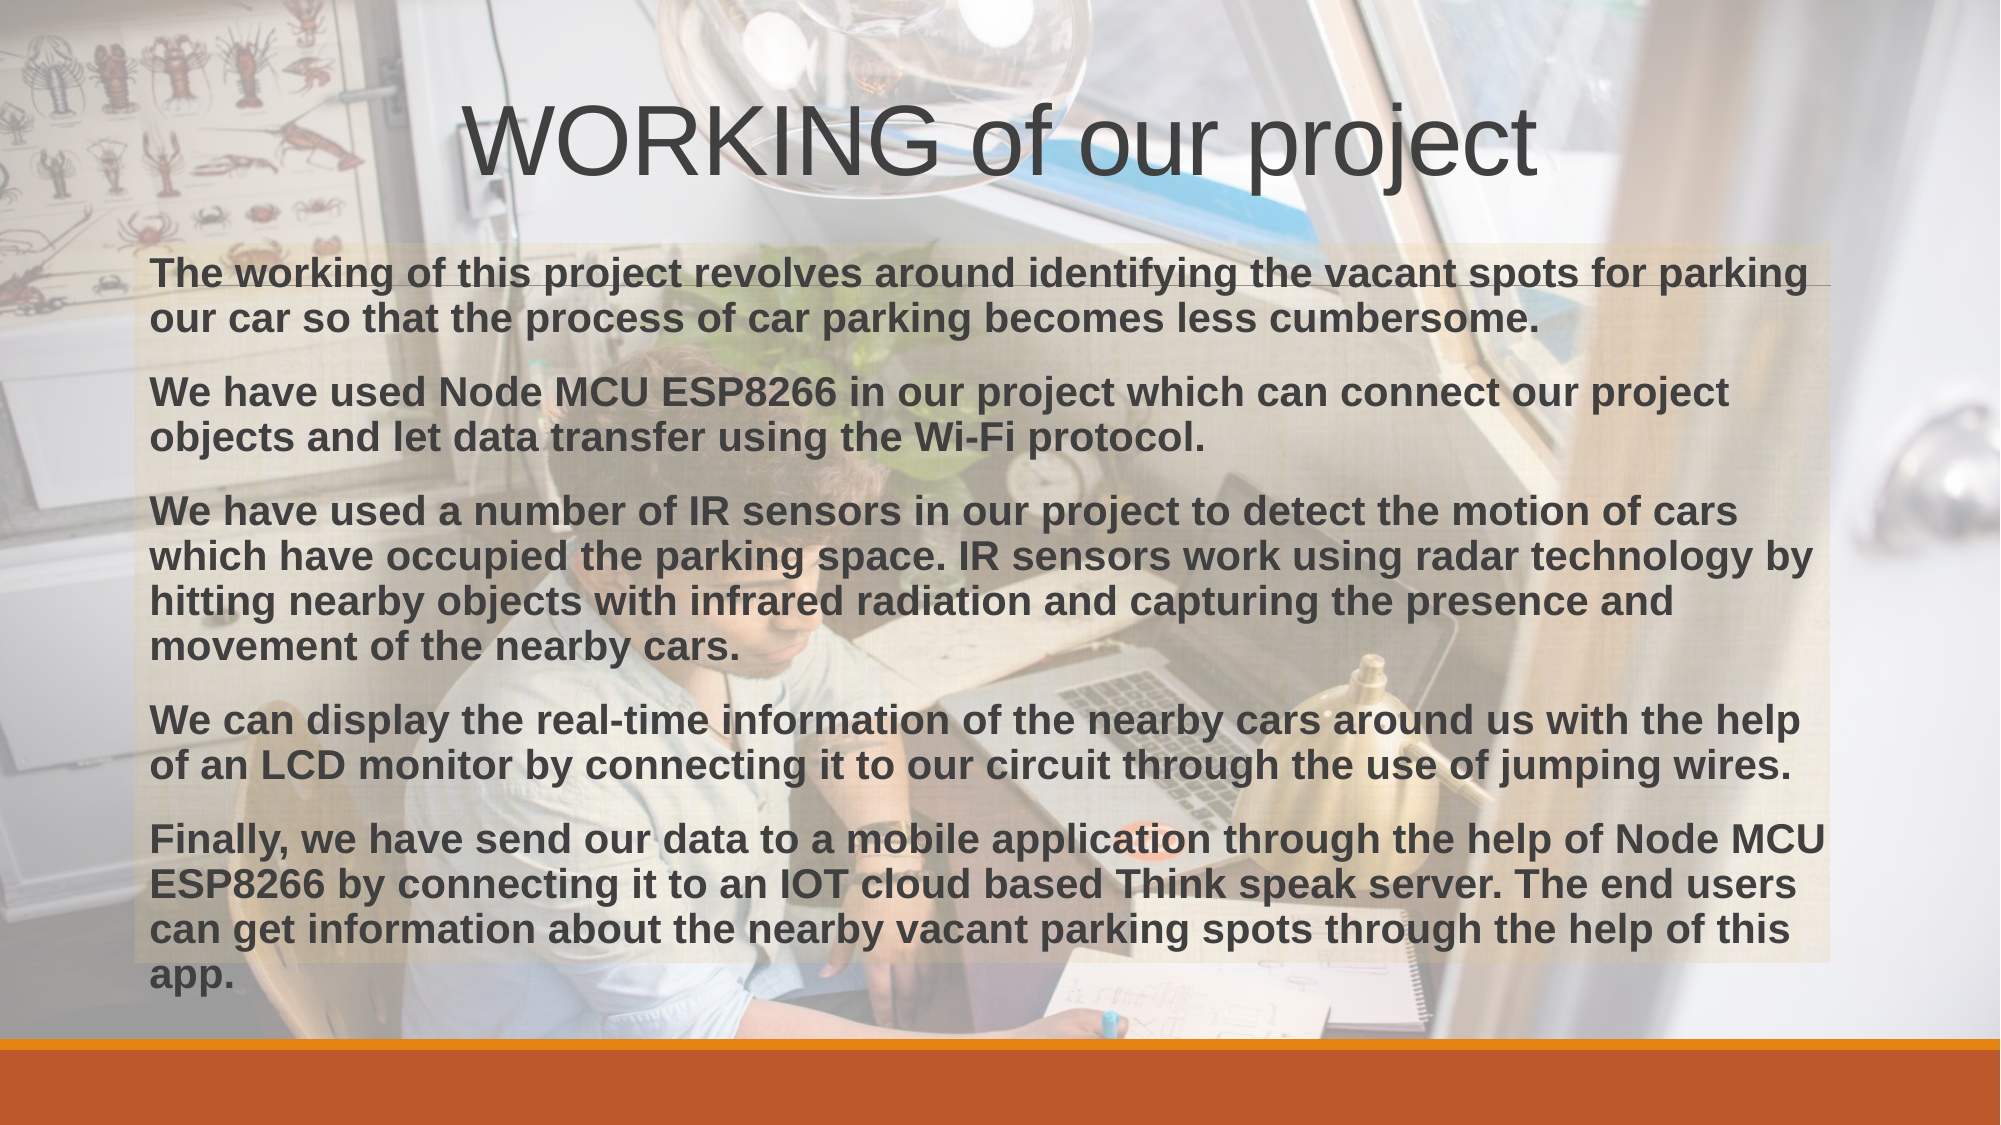

# WORKING of our project
The working of this project revolves around identifying the vacant spots for parking our car so that the process of car parking becomes less cumbersome.
We have used Node MCU ESP8266 in our project which can connect our project objects and let data transfer using the Wi-Fi protocol.
We have used a number of IR sensors in our project to detect the motion of cars which have occupied the parking space. IR sensors work using radar technology by hitting nearby objects with infrared radiation and capturing the presence and movement of the nearby cars.
We can display the real-time information of the nearby cars around us with the help of an LCD monitor by connecting it to our circuit through the use of jumping wires.
Finally, we have send our data to a mobile application through the help of Node MCU ESP8266 by connecting it to an IOT cloud based Think speak server. The end users can get information about the nearby vacant parking spots through the help of this app.